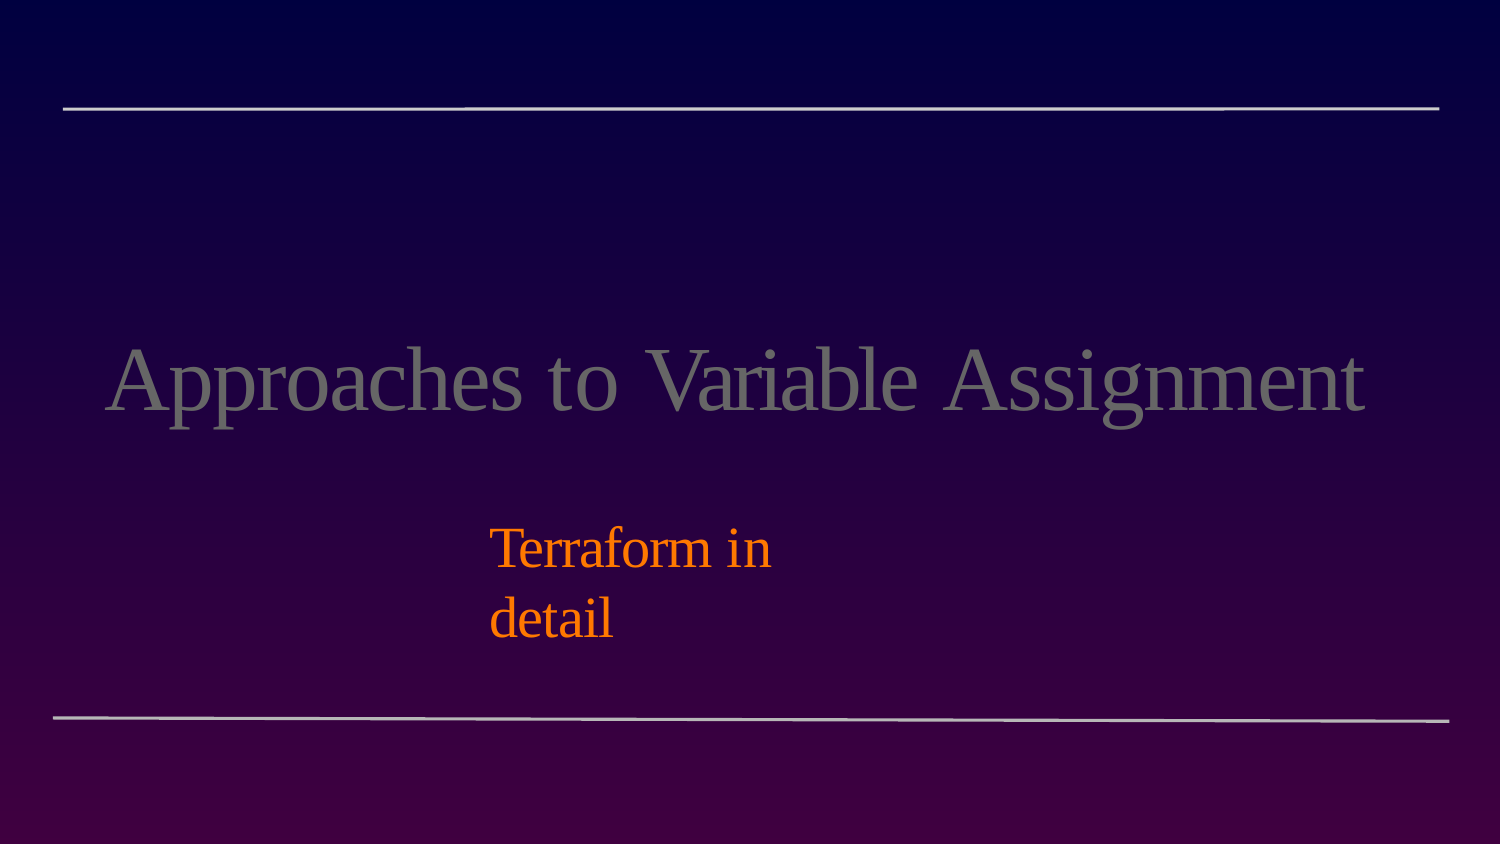

# Approaches to Variable Assignment
Terraform in detail